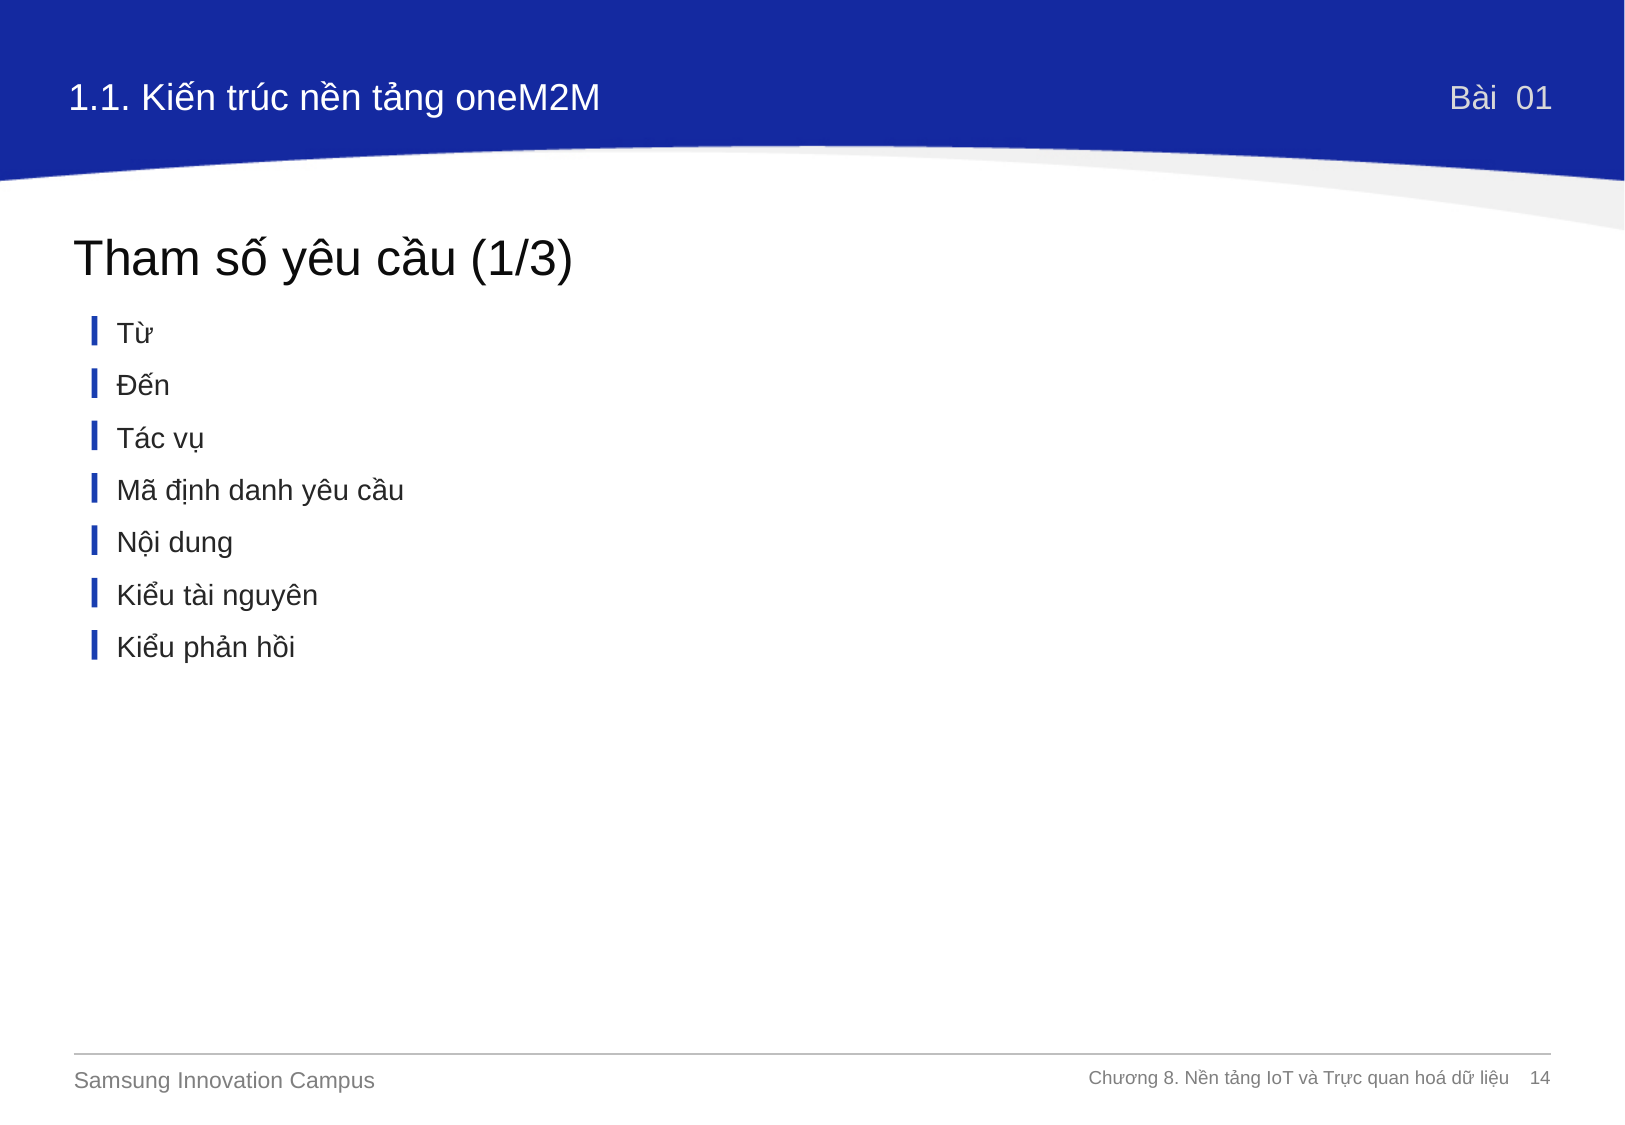

1.1. Kiến trúc nền tảng oneM2M
Bài  01
Tham số yêu cầu (1/3)
Từ

Đến

Tác vụ

Mã định danh yêu cầu

Nội dung

Kiểu tài nguyên

Kiểu phản hồi